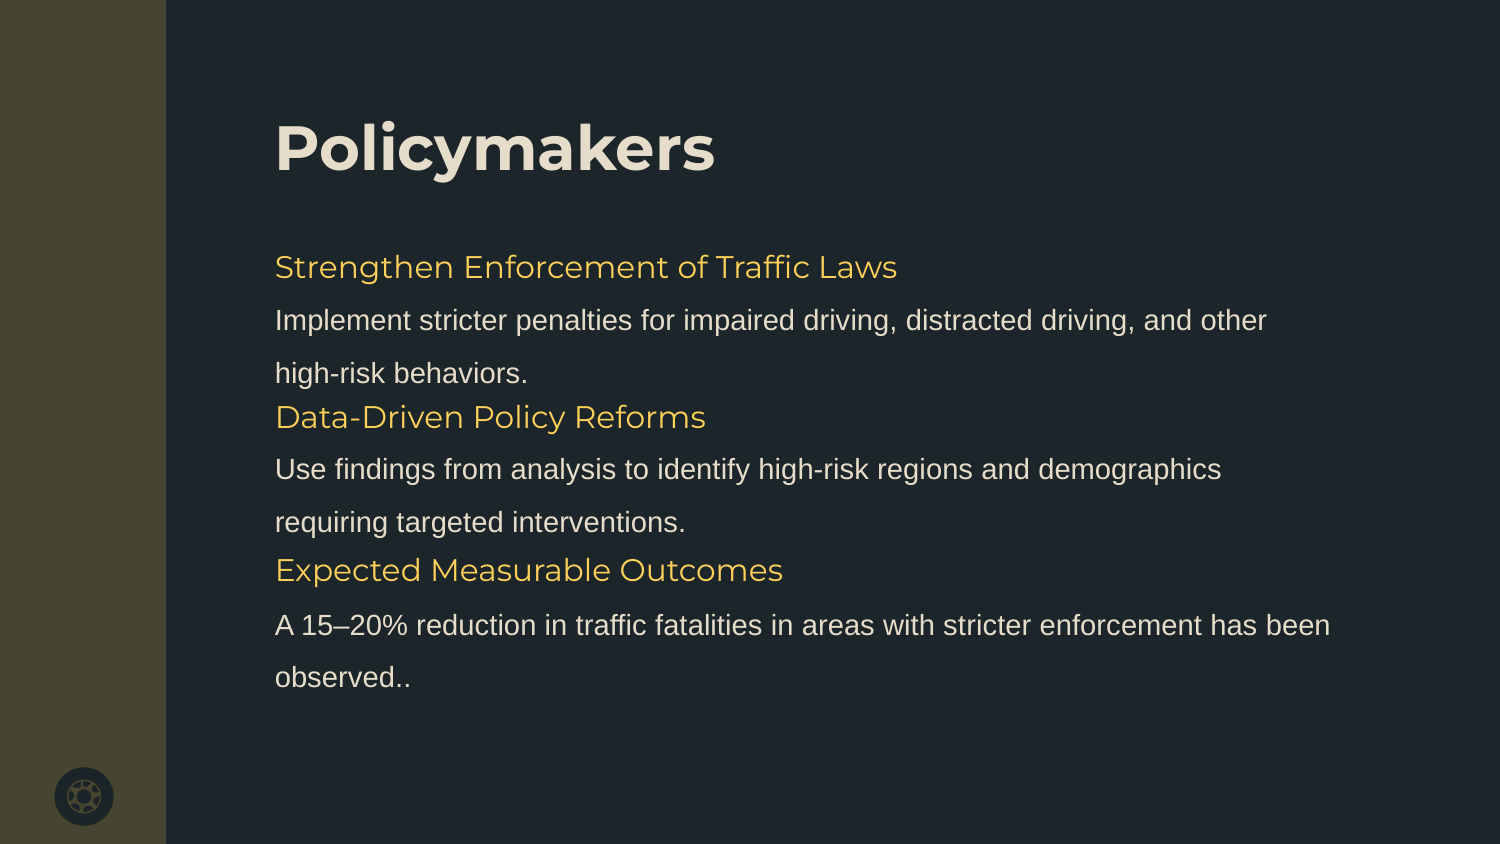

Policymakers
Strengthen Enforcement of Traffic Laws
Implement stricter penalties for impaired driving, distracted driving, and other high-risk behaviors.

Data-Driven Policy Reforms
Use findings from analysis to identify high-risk regions and demographics requiring targeted interventions.
Expected Measurable Outcomes
A 15–20% reduction in traffic fatalities in areas with stricter enforcement has been observed..

Presented by Rachelle Beaudry